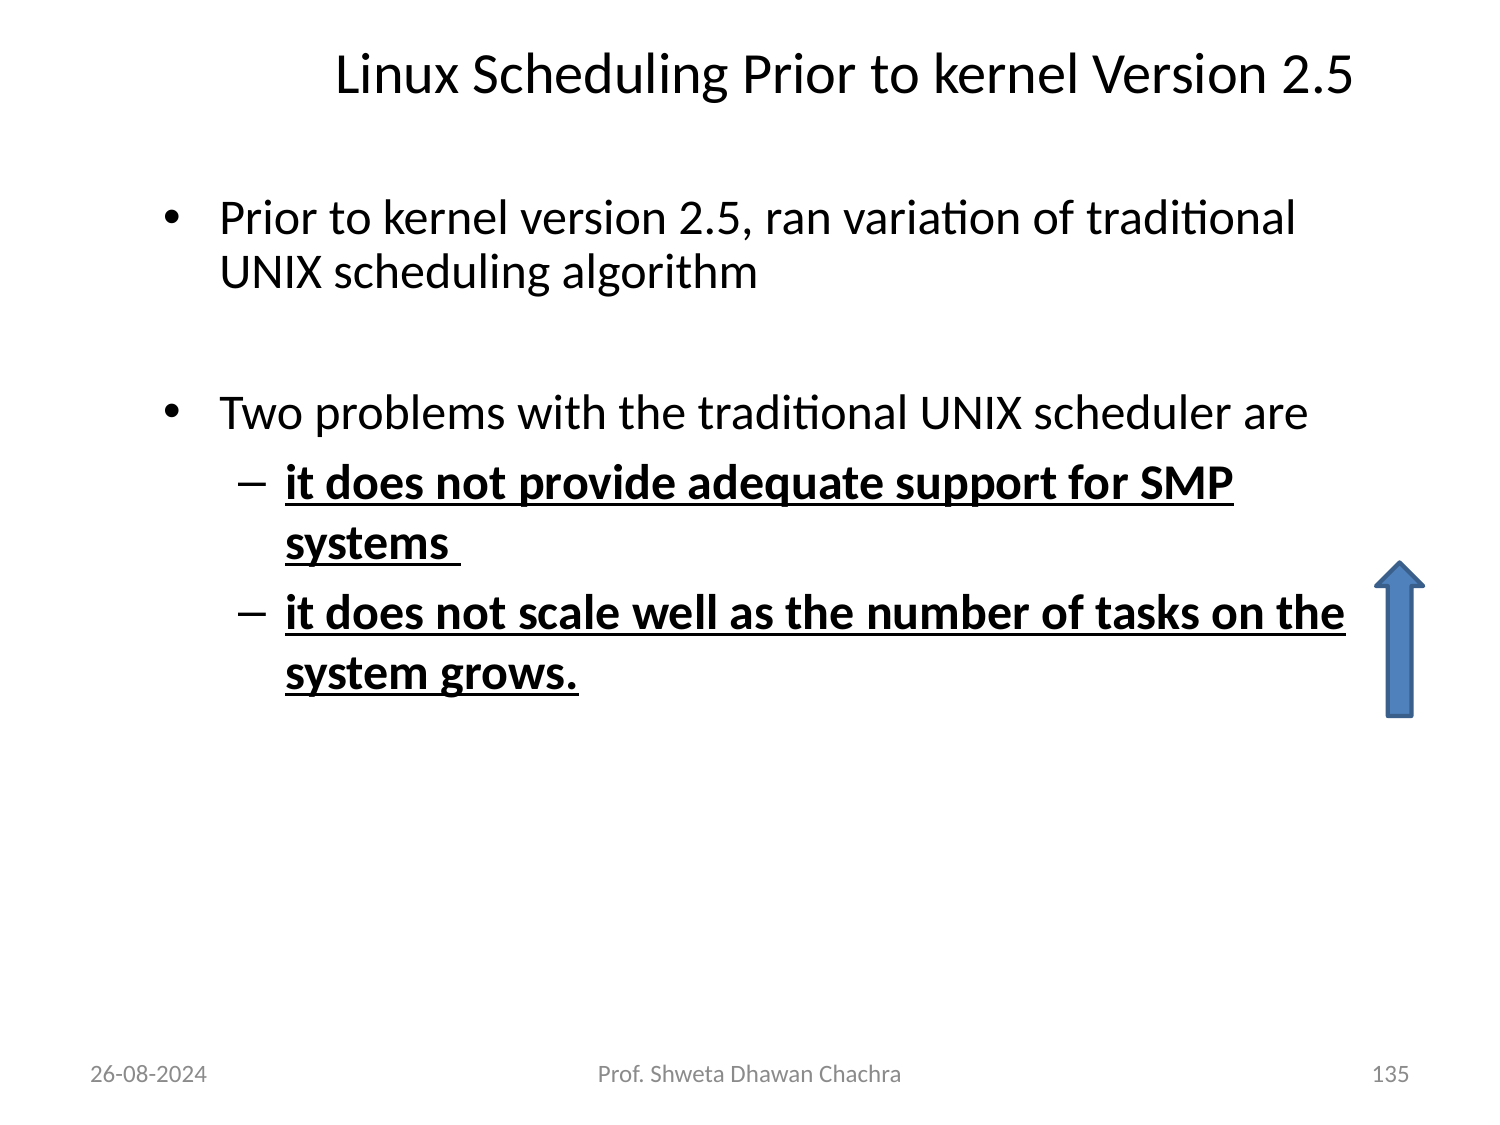

# Linux Scheduling Prior to kernel Version 2.5
Prior to kernel version 2.5, ran variation of traditional UNIX scheduling algorithm

Two problems with the traditional UNIX scheduler are
it does not provide adequate support for SMP systems
it does not scale well as the number of tasks on the system grows.

26-08-2024
Prof. Shweta Dhawan Chachra
135